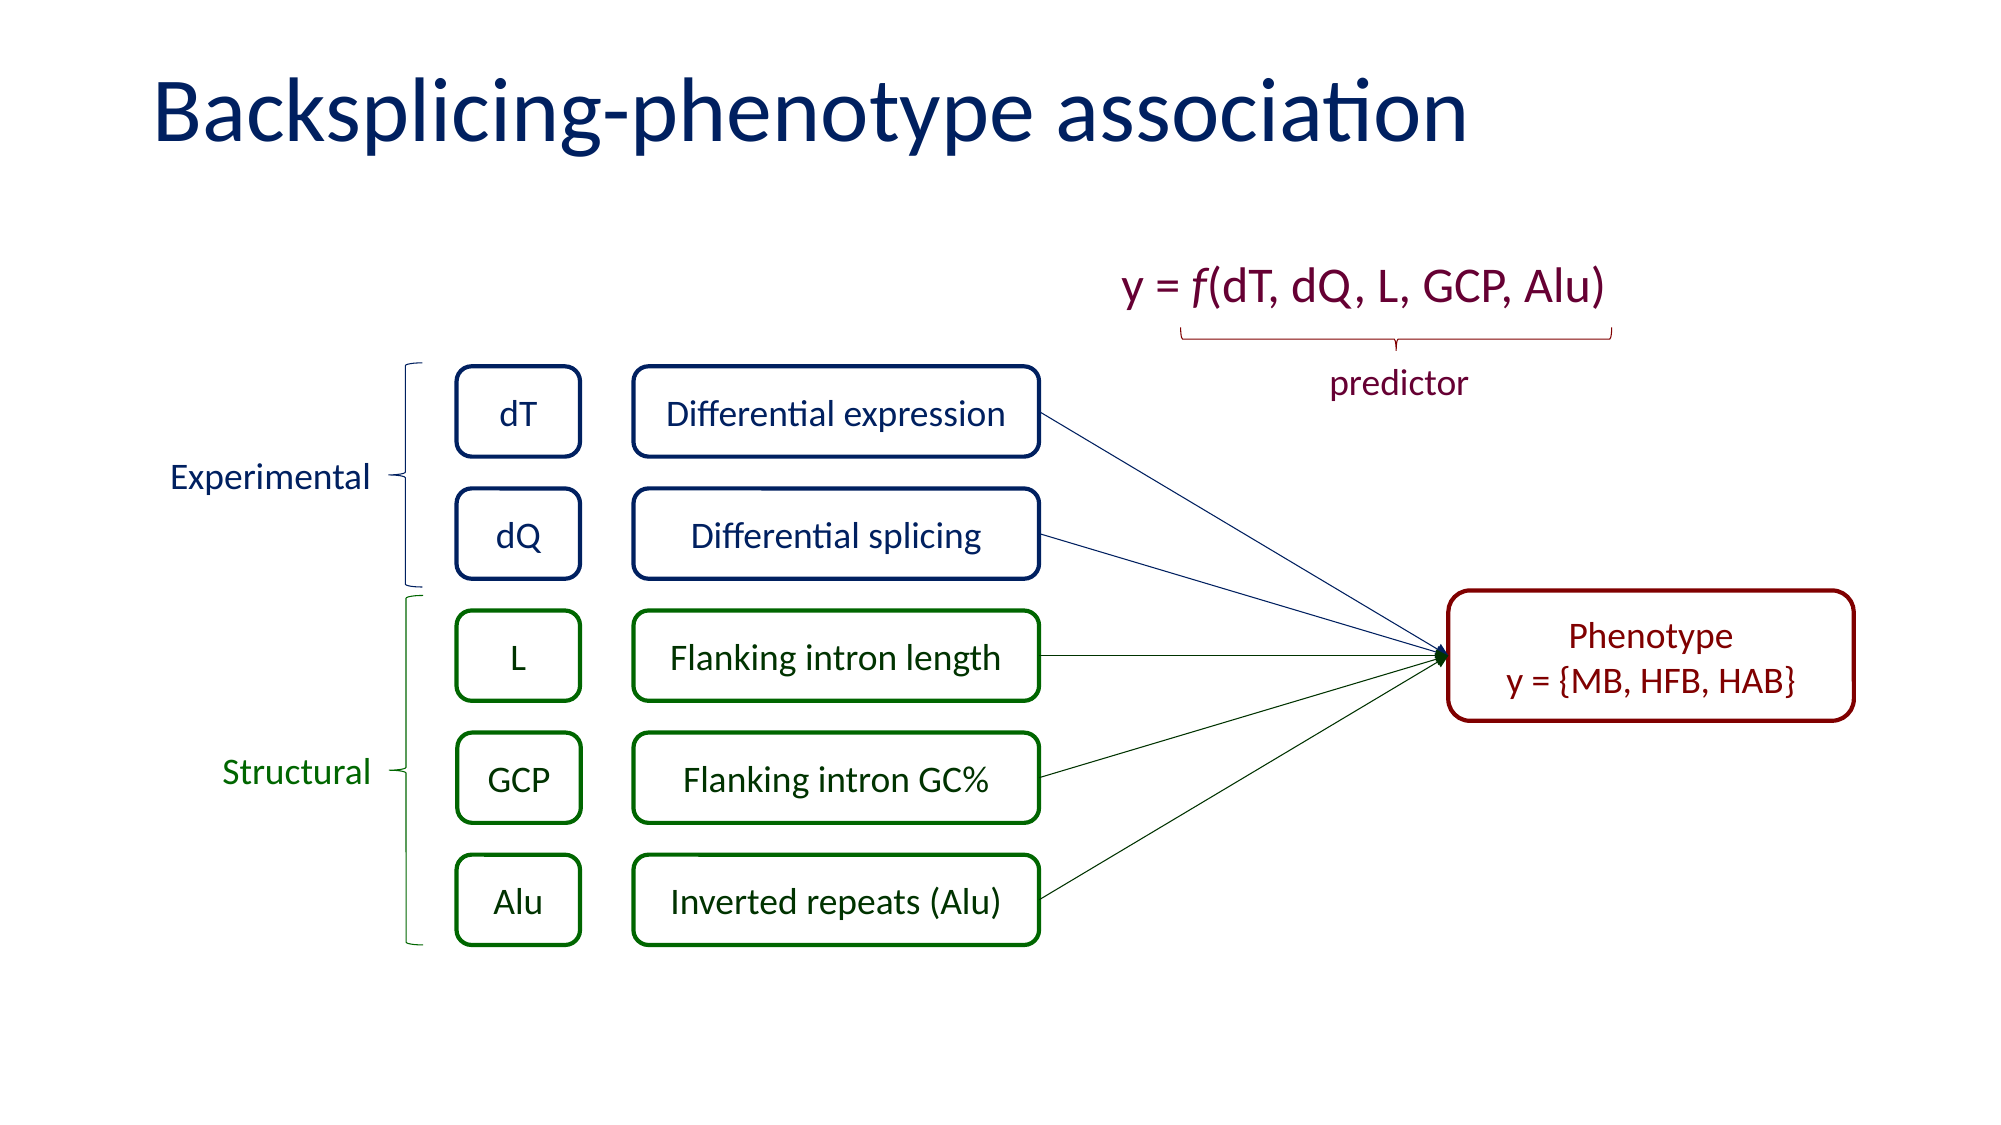

# Backsplicing-phenotype association

y = f(dT, dQ, L, GCP, Alu)
predictor

dT
Differential expression
Experimental
dQ
Differential splicing
Phenotype
y = {MB, HFB, HAB}

L
Flanking intron length
GCP
Flanking intron GC%
Structural
Alu
Inverted repeats (Alu)